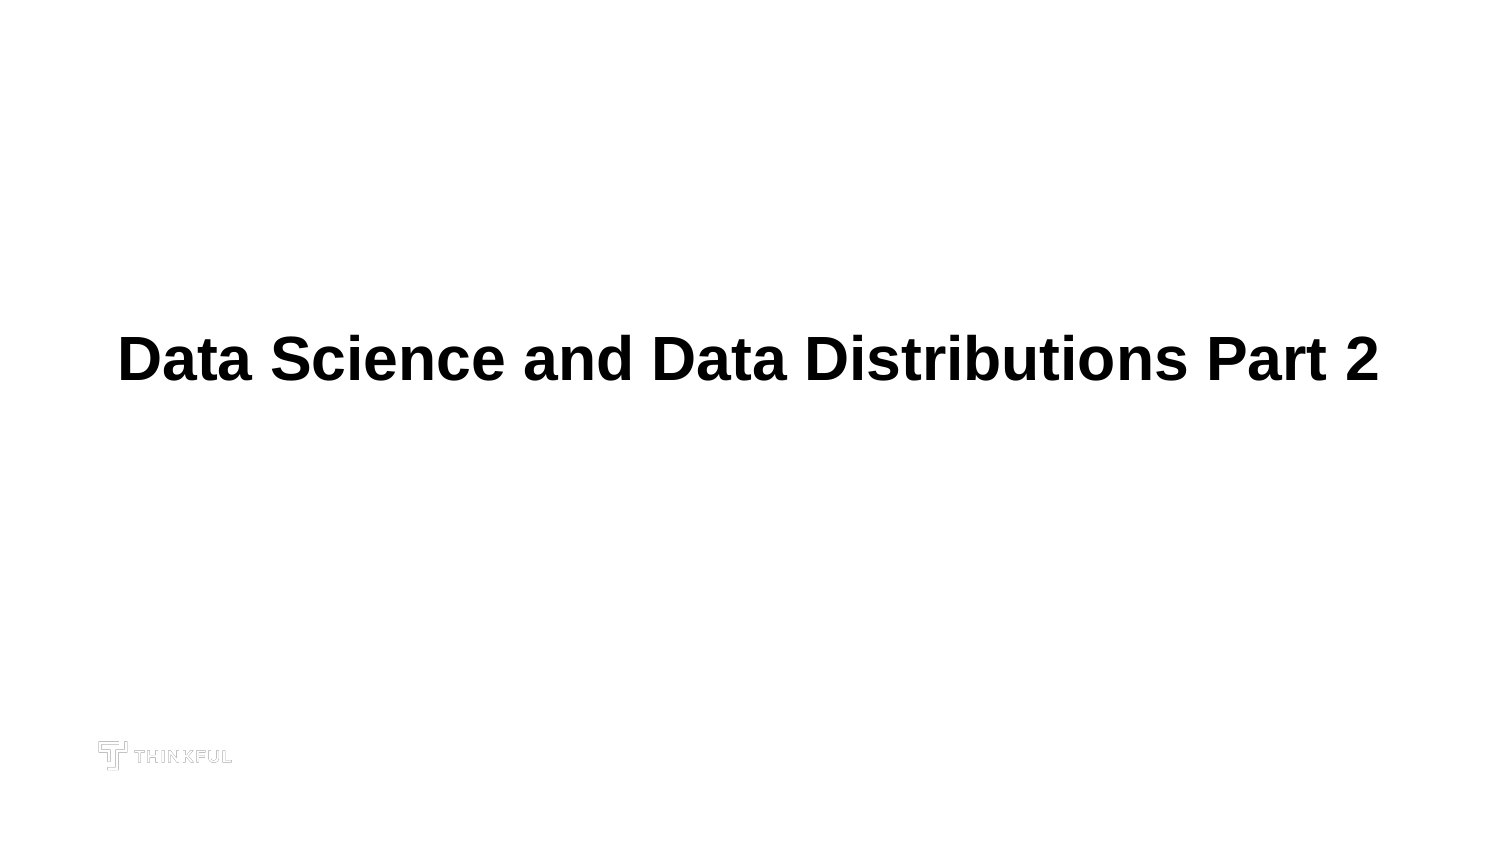

# Data Science and Data Distributions Part 2